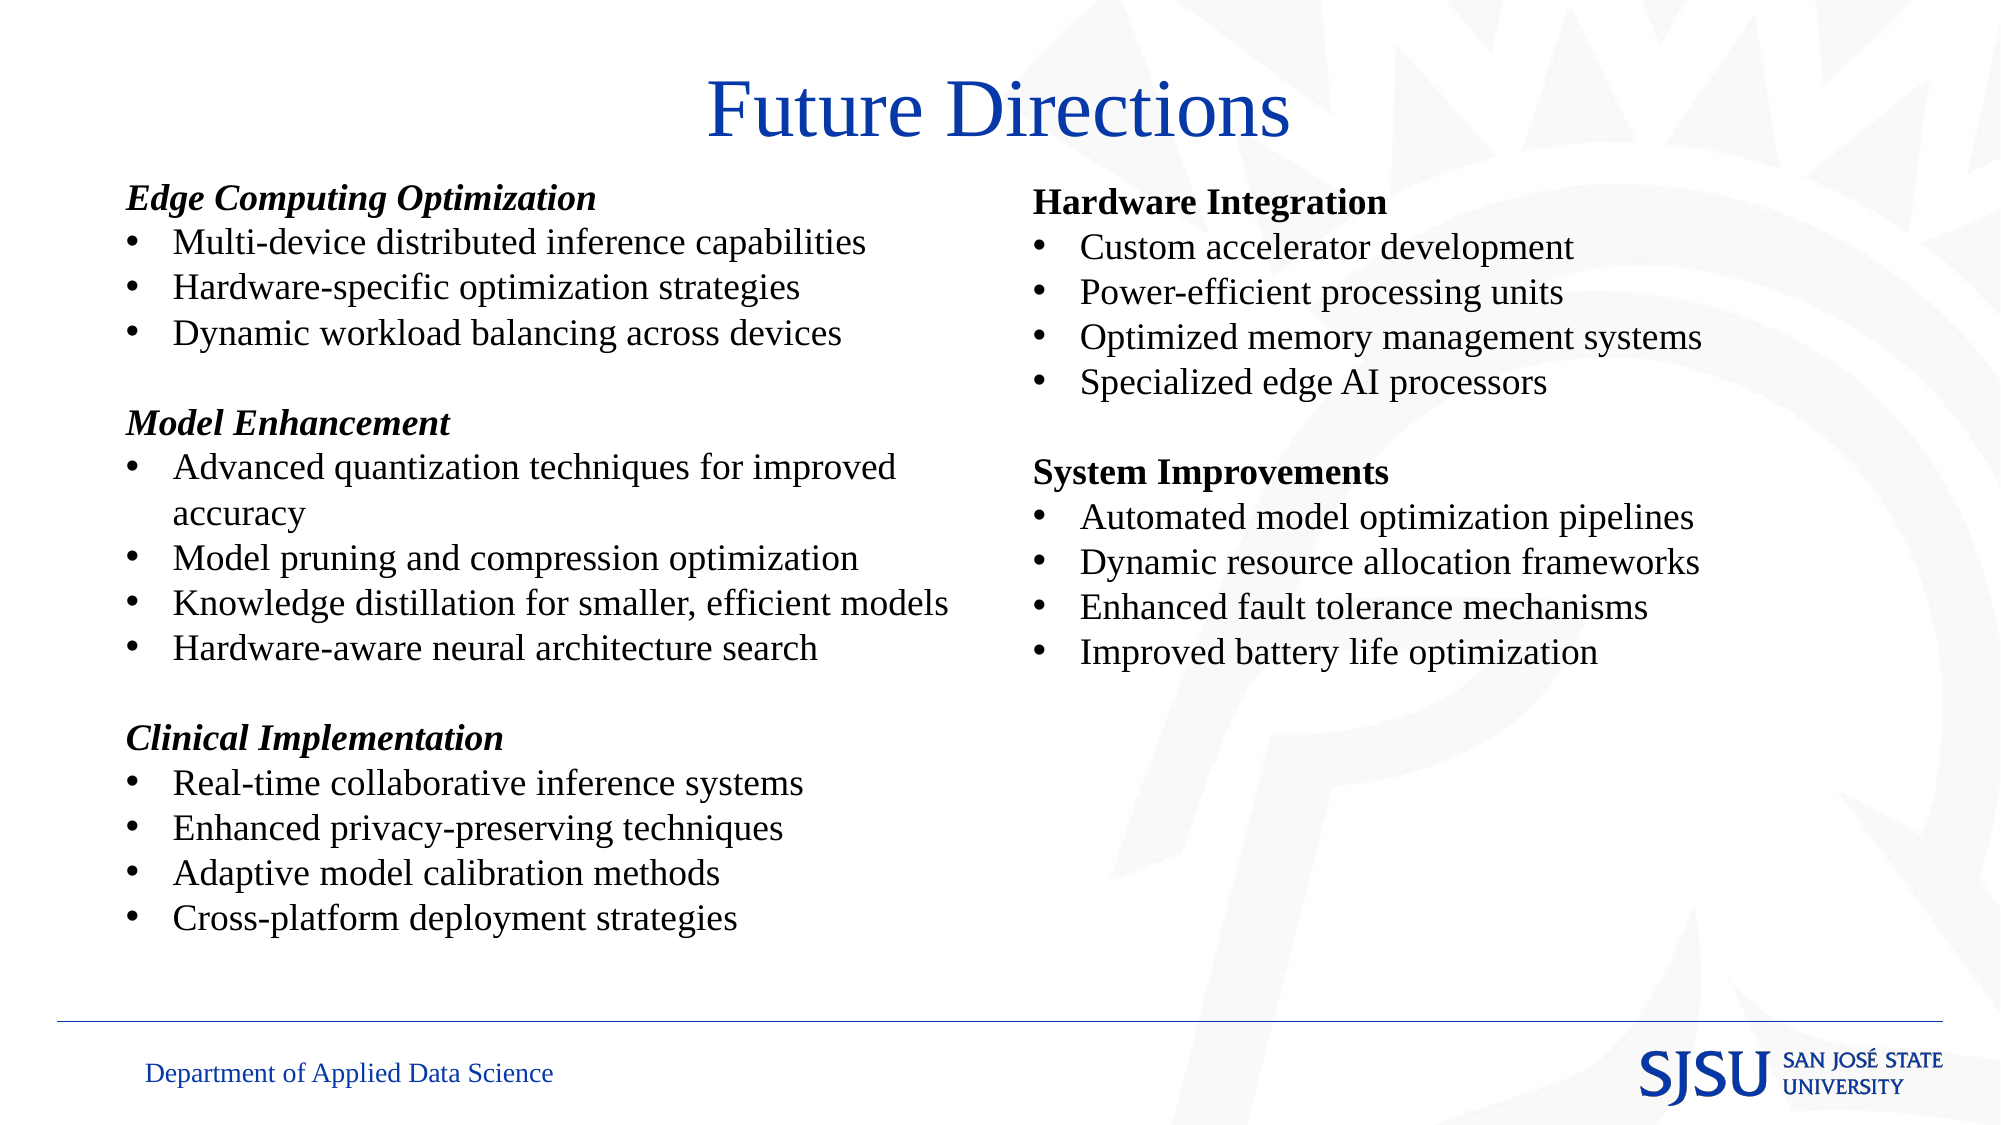

# Future Directions
Edge Computing Optimization
Multi-device distributed inference capabilities
Hardware-specific optimization strategies
Dynamic workload balancing across devices

Model Enhancement
Advanced quantization techniques for improved accuracy
Model pruning and compression optimization
Knowledge distillation for smaller, efficient models
Hardware-aware neural architecture search

Clinical Implementation
Real-time collaborative inference systems
Enhanced privacy-preserving techniques
Adaptive model calibration methods
Cross-platform deployment strategies
Hardware Integration
Custom accelerator development
Power-efficient processing units
Optimized memory management systems
Specialized edge AI processors

System Improvements
Automated model optimization pipelines
Dynamic resource allocation frameworks
Enhanced fault tolerance mechanisms
Improved battery life optimization

Department of Applied Data Science